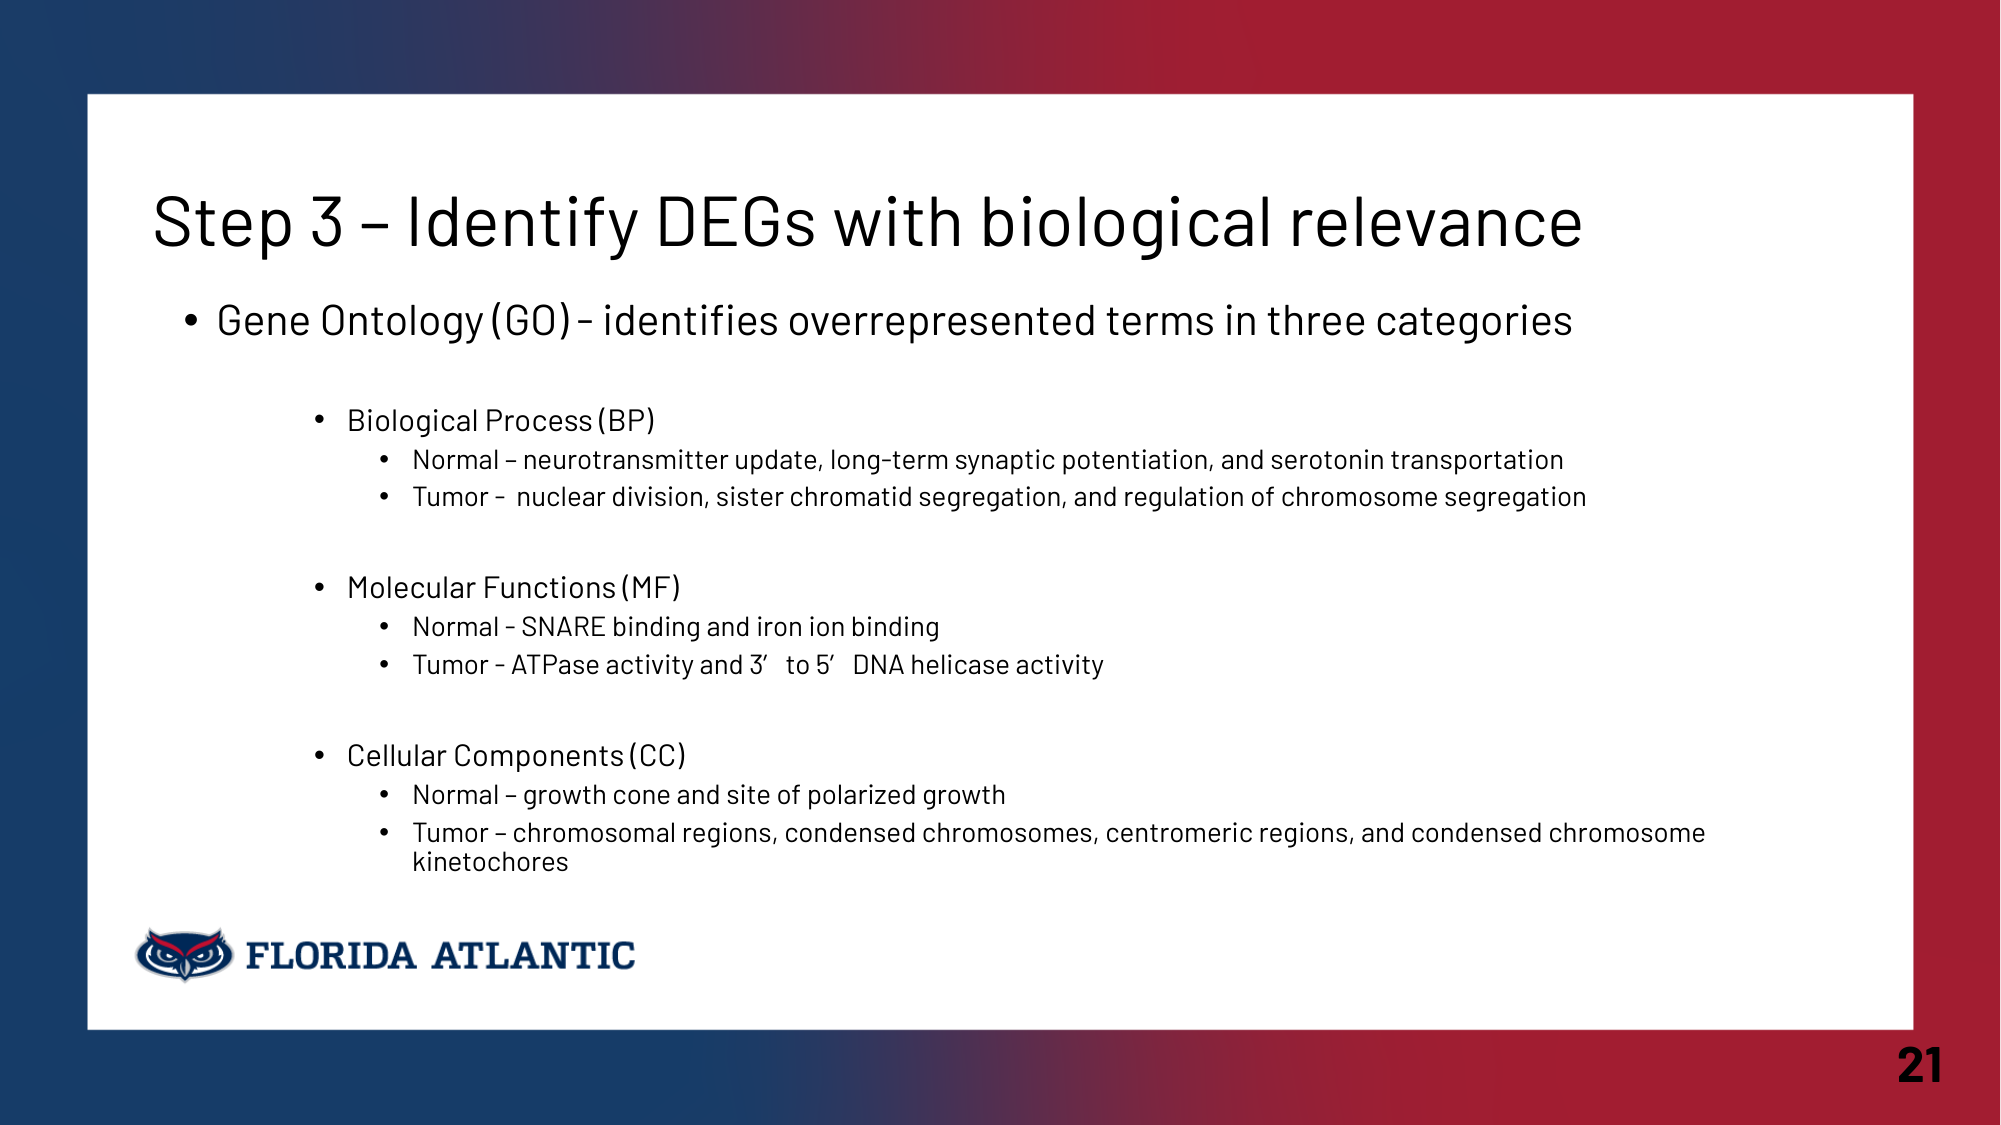

# Step 3 – Identify DEGs with biological relevance
Gene Ontology (GO) - identifies overrepresented terms in three categories
Biological Process (BP)
Normal – neurotransmitter update, long-term synaptic potentiation, and serotonin transportation
Tumor -  nuclear division, sister chromatid segregation, and regulation of chromosome segregation

Molecular Functions (MF)
Normal - SNARE binding and iron ion binding
Tumor - ATPase activity and 3′ to 5′ DNA helicase activity

Cellular Components (CC)
Normal – growth cone and site of polarized growth
Tumor – chromosomal regions, condensed chromosomes, centromeric regions, and condensed chromosome kinetochores

21